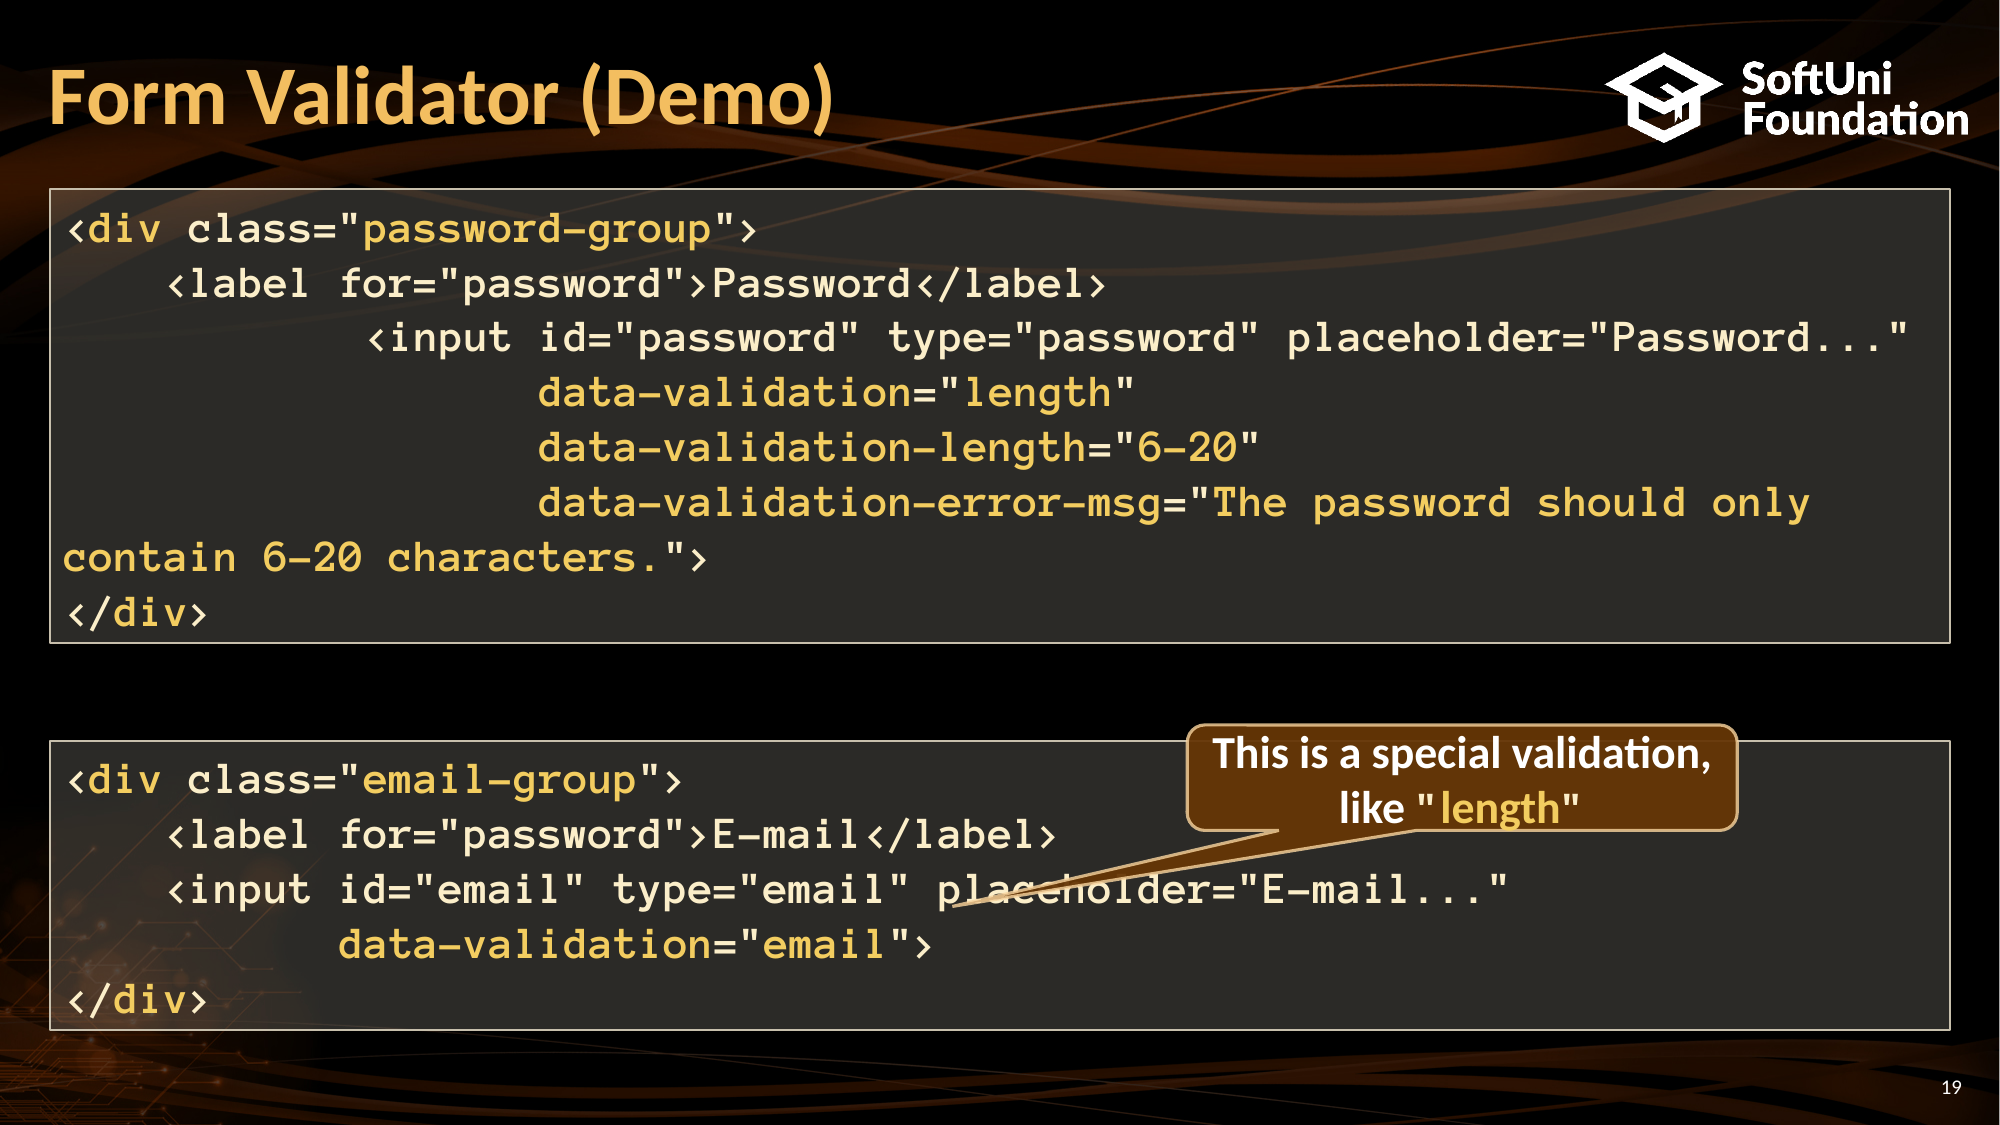

# Form Validator (Demo)
<div class="password-group">
    <label for="password">Password</label>
            <input id="password" type="password" placeholder="Password..."
                   data-validation="length"
                   data-validation-length="6-20"
                   data-validation-error-msg="The password should only contain 6-20 characters.">
</div>
This is a special validation, like "length"
<div class="email-group">
    <label for="password">E-mail</label>
    <input id="email" type="email" placeholder="E-mail..."
           data-validation="email">
</div>
19